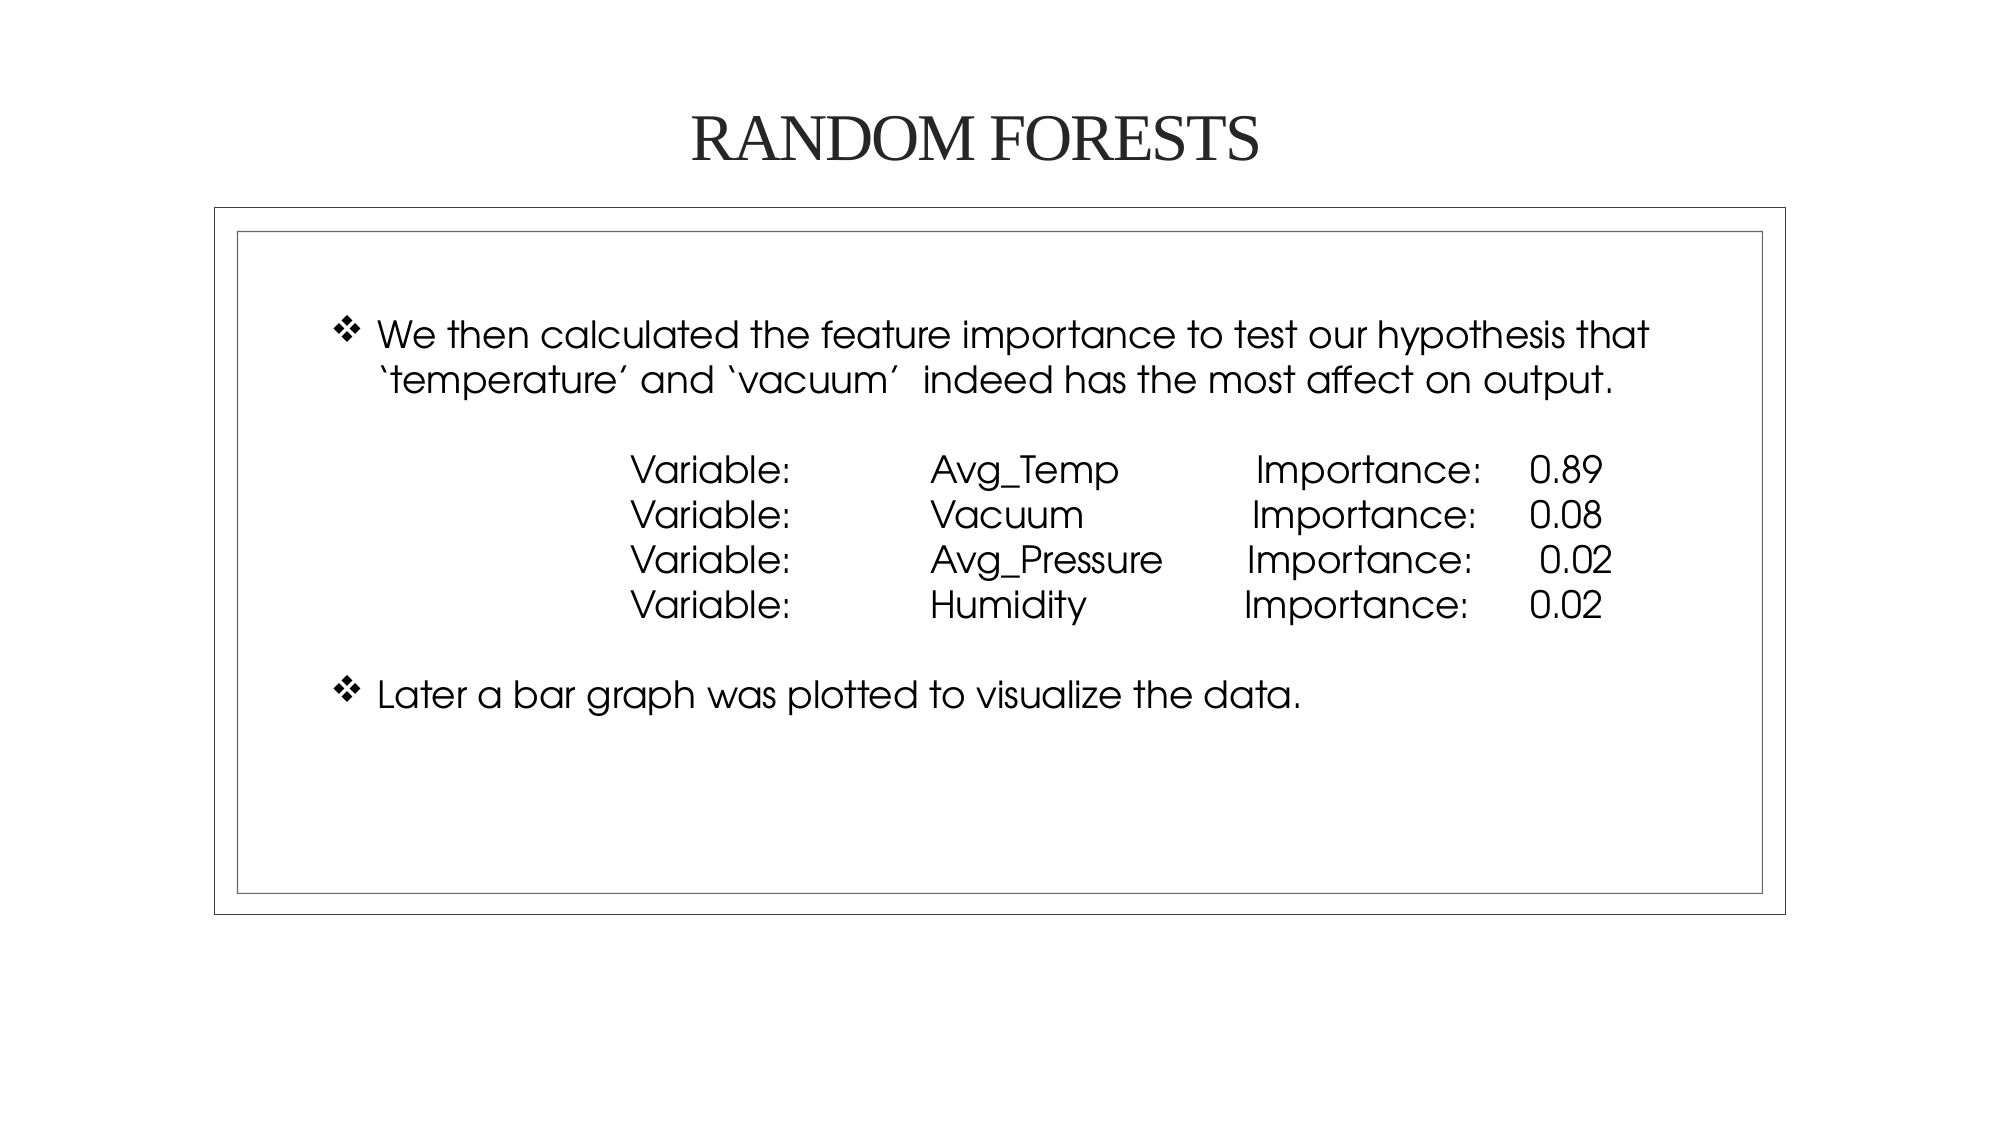

# Random Forests

We then calculated the feature importance to test our hypothesis that ‘temperature’ and ‘vacuum’  indeed has the most affect on output.

		Variable: 	Avg_Temp             Importance: 	0.89
		Variable: 	Vacuum                Importance: 	0.08
		Variable: 	Avg_Pressure        Importance:	 0.02
		Variable: 	Humidity               Importance: 	0.02

Later a bar graph was plotted to visualize the data.